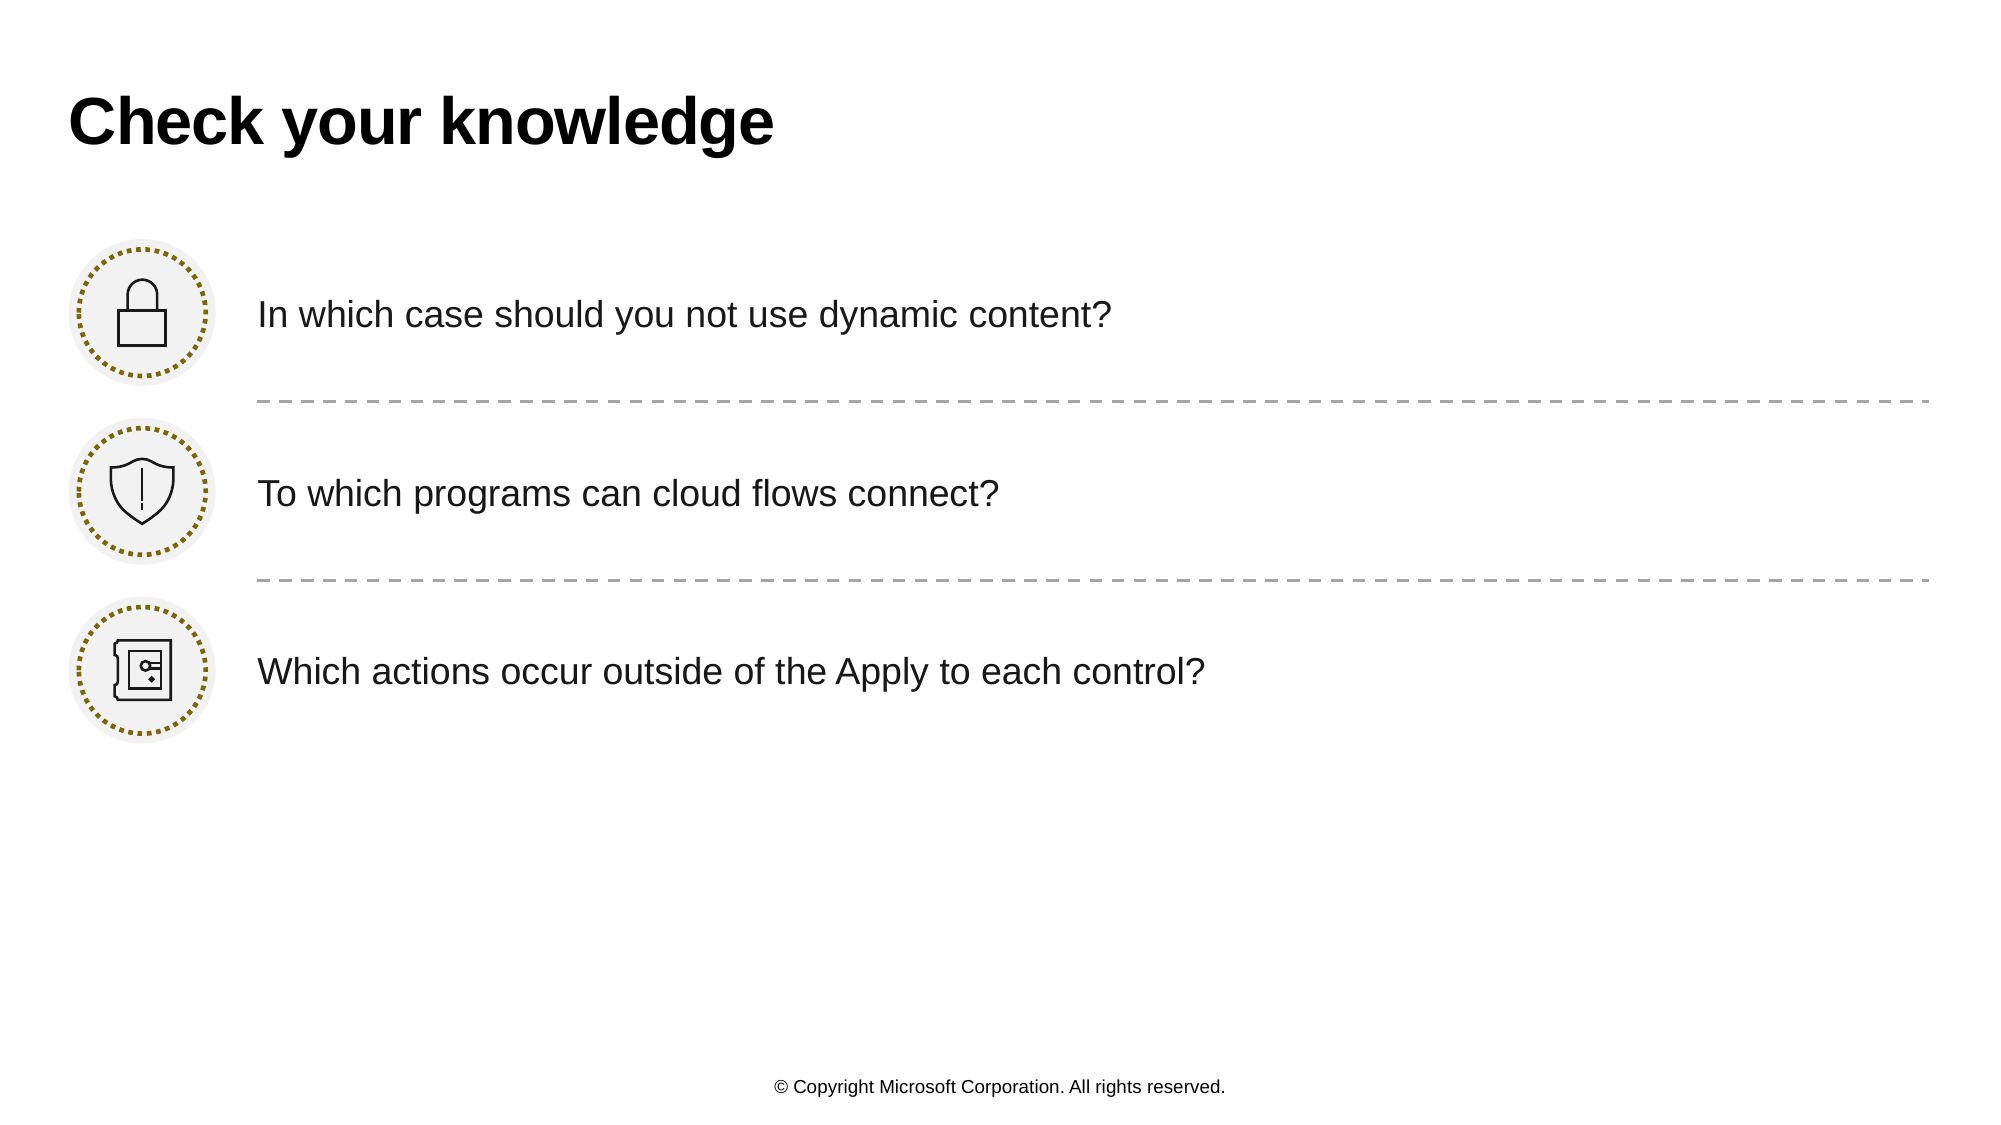

# Check your knowledge

In which case should you not use dynamic content?

To which programs can cloud flows connect?

Which actions occur outside of the Apply to each control?